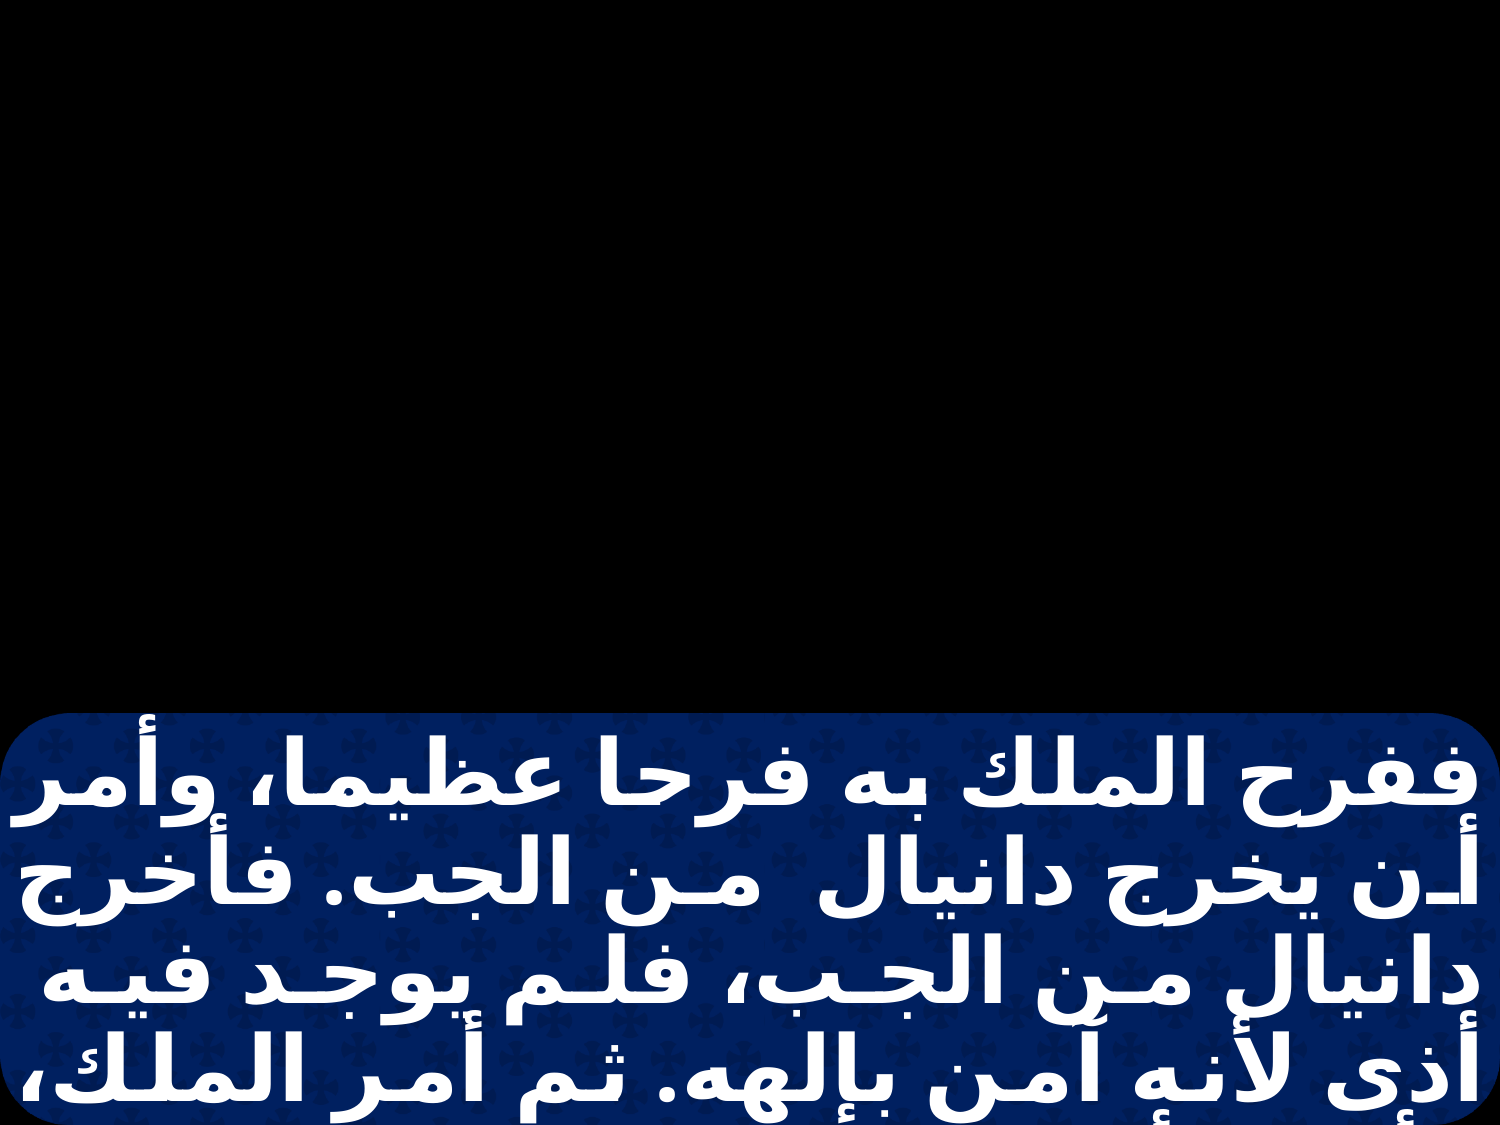

ففرح الملك به فرحا عظيما، وأمر أن يخرج دانيال  من الجب. فأخرج دانيال من الجب، فلم يوجد فيه  أذى لأنه آمن بإلهه. ثم أمر الملك، فأتي بأولئك  الرجال الذين وشوا بدانيال، وألقوا في جب الأسود،